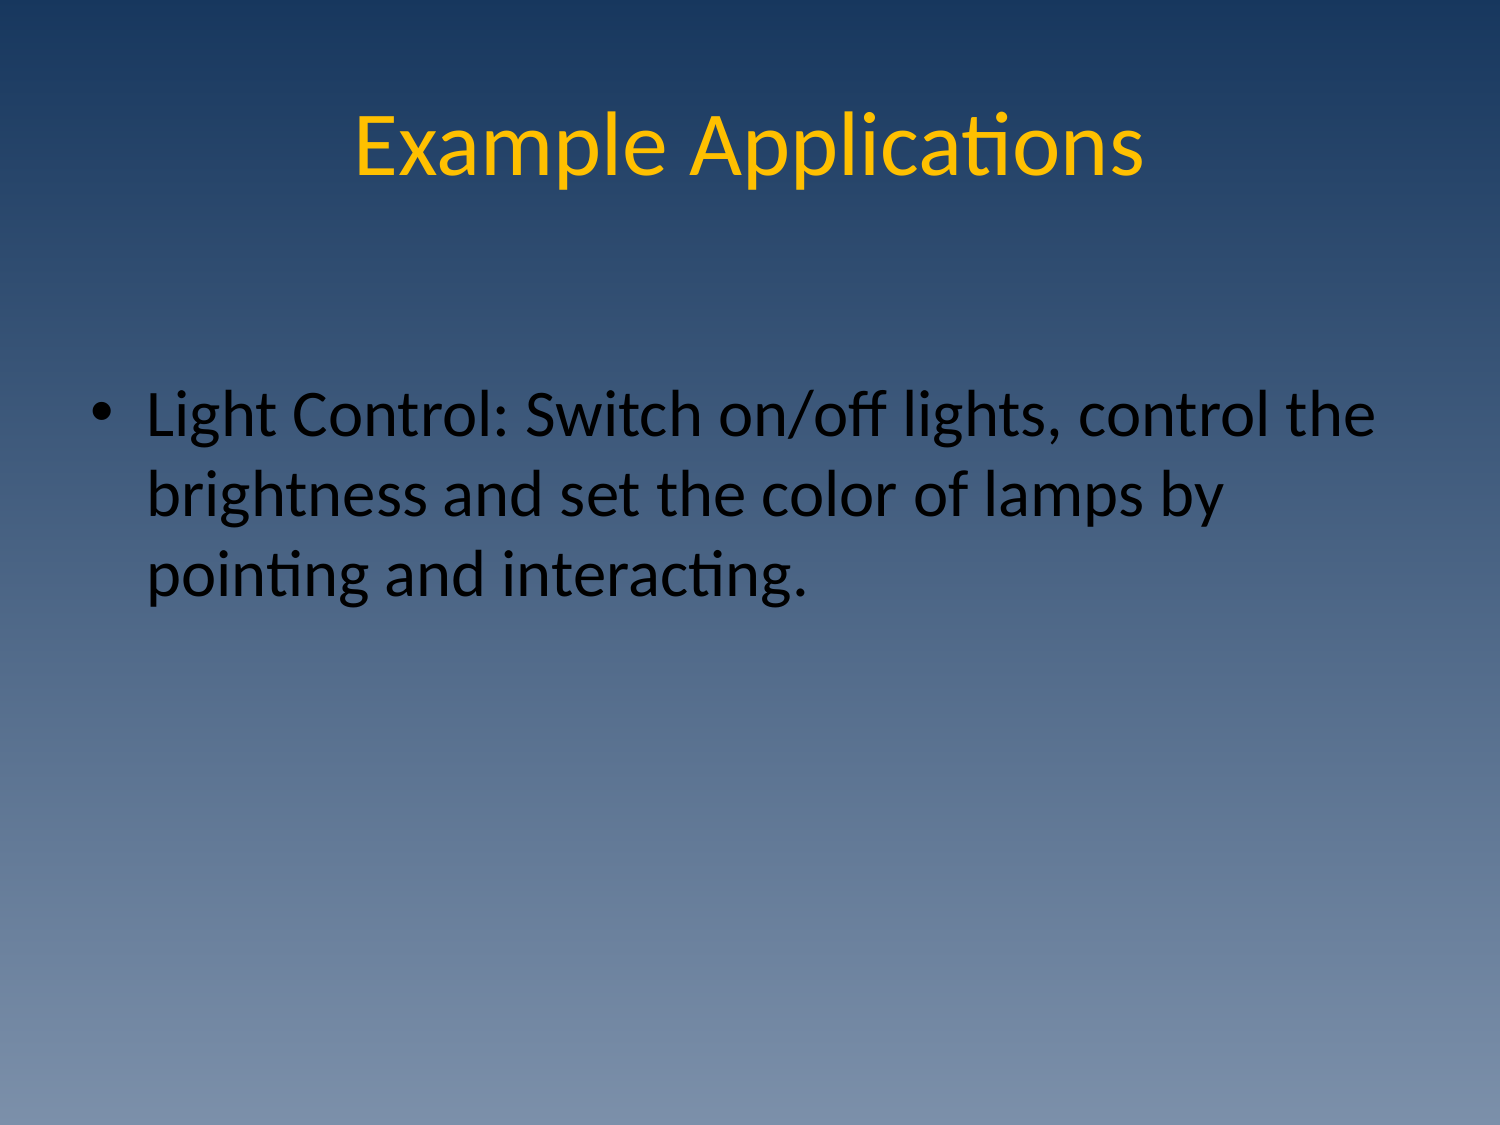

# Example Applications
Light Control: Switch on/off lights, control the brightness and set the color of lamps by pointing and interacting.